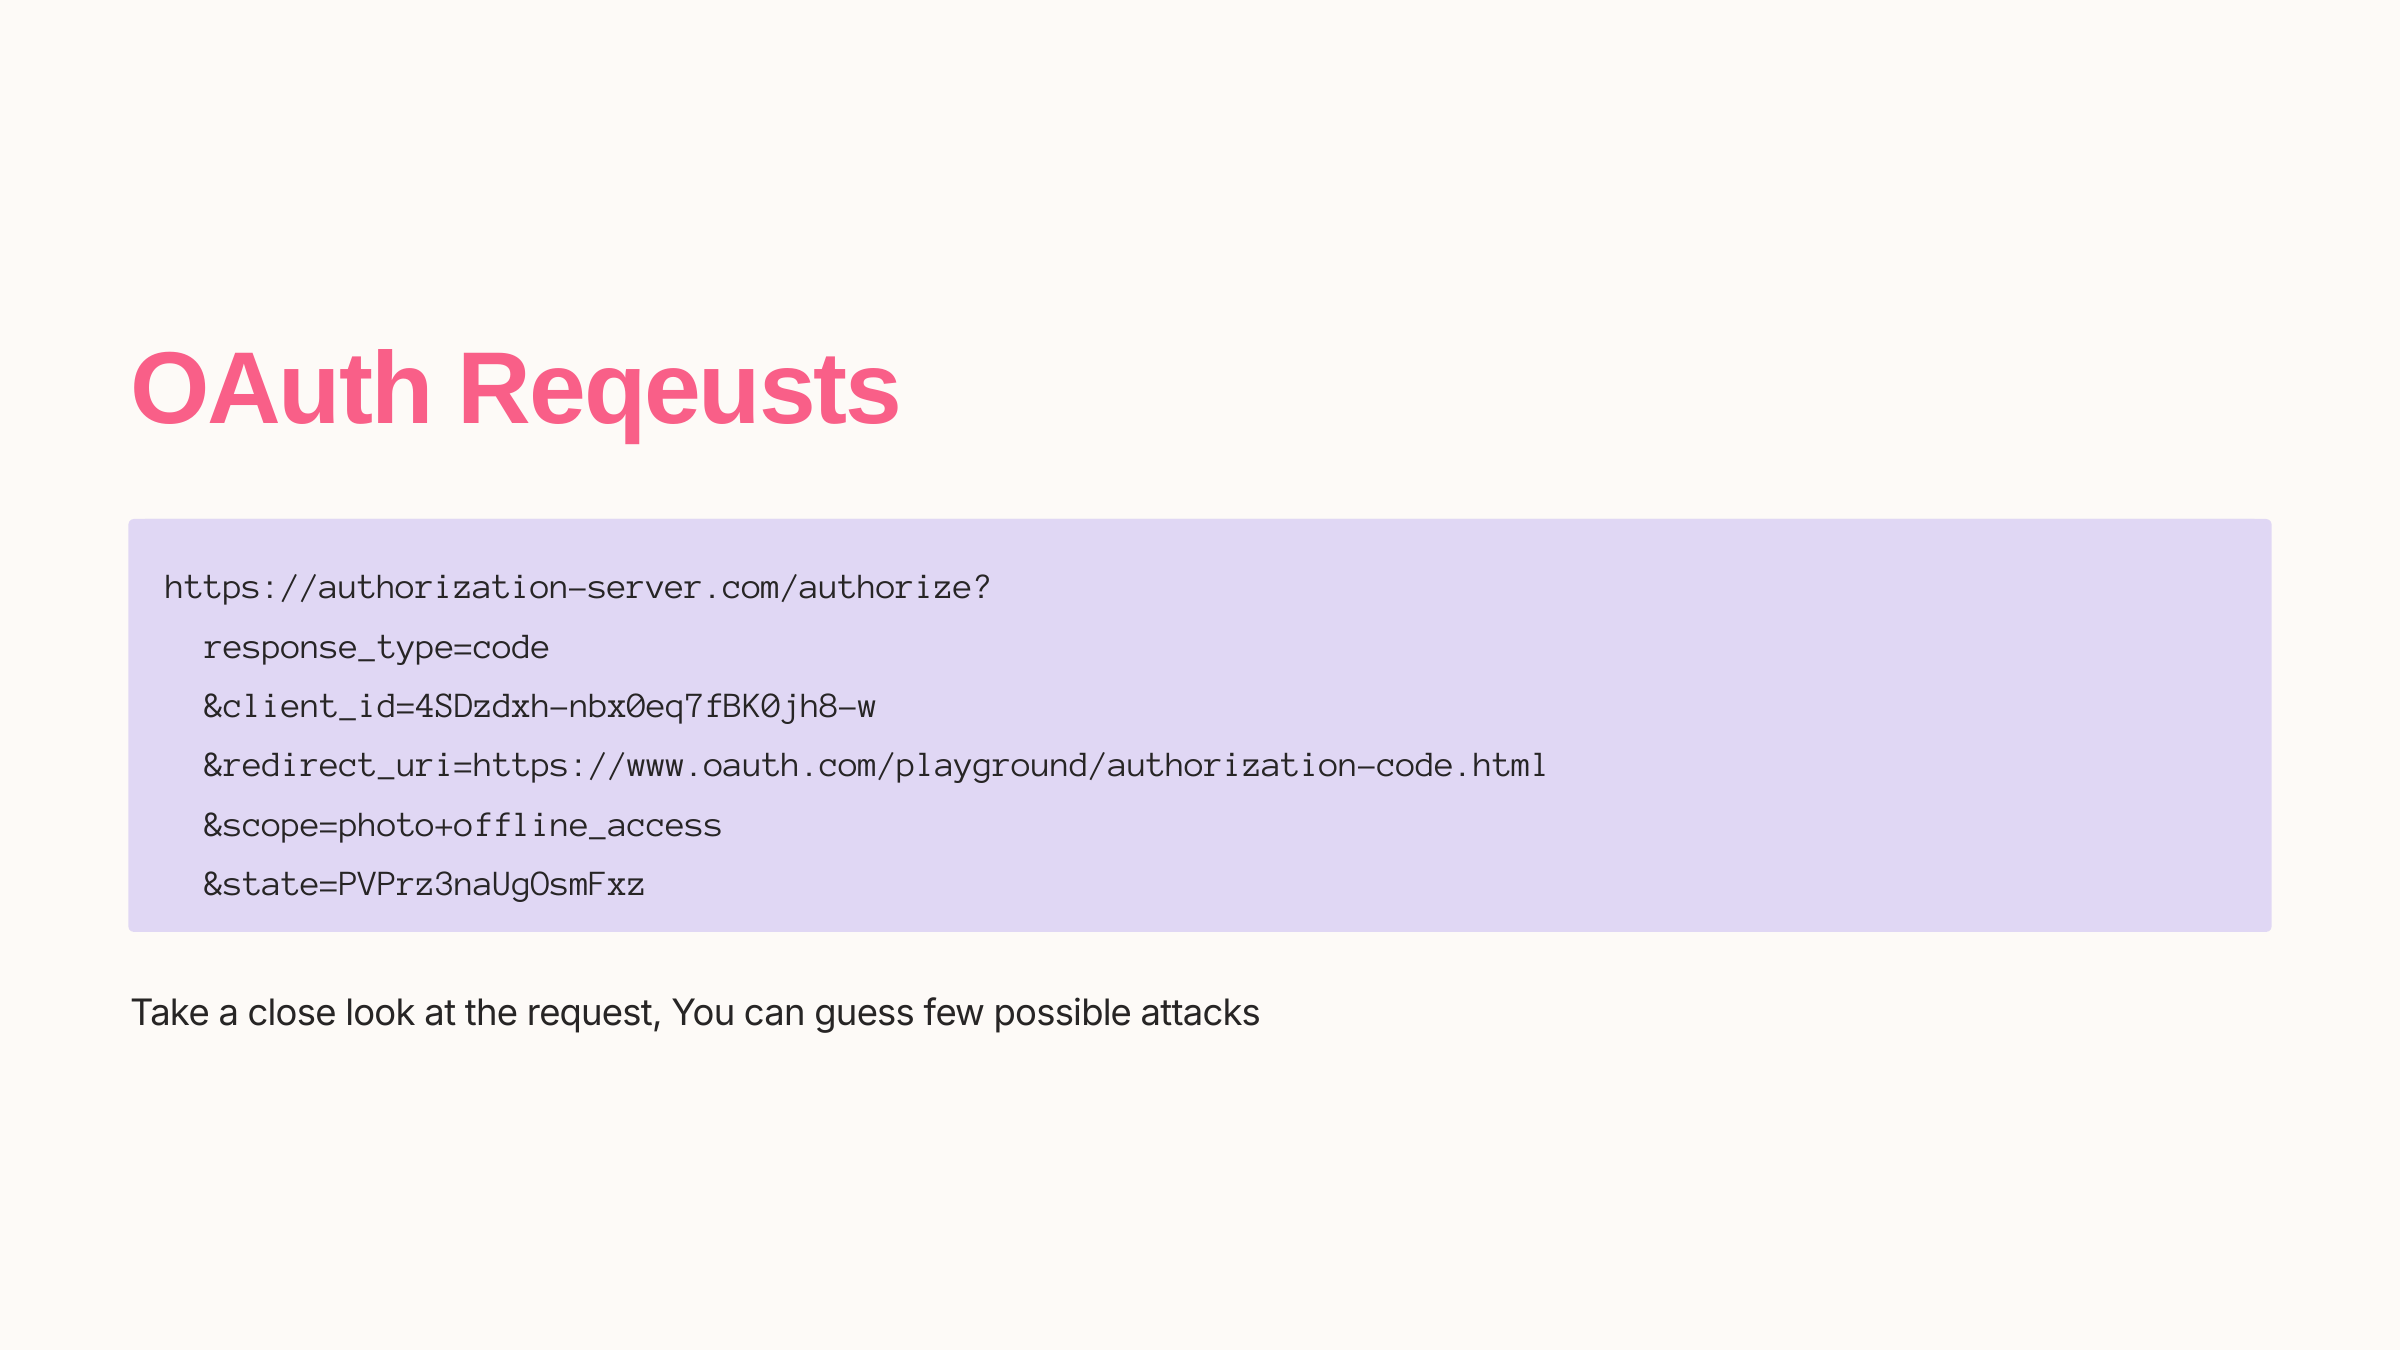

OAuth Reqeusts

https://authorization-server.com/authorize?
  response_type=code
  &client_id=4SDzdxh-nbx0eq7fBK0jh8-w
  &redirect_uri=https://www.oauth.com/playground/authorization-code.html
  &scope=photo+offline_access
  &state=PVPrz3naUgOsmFxz
Take a close look at the request, You can guess few possible attacks